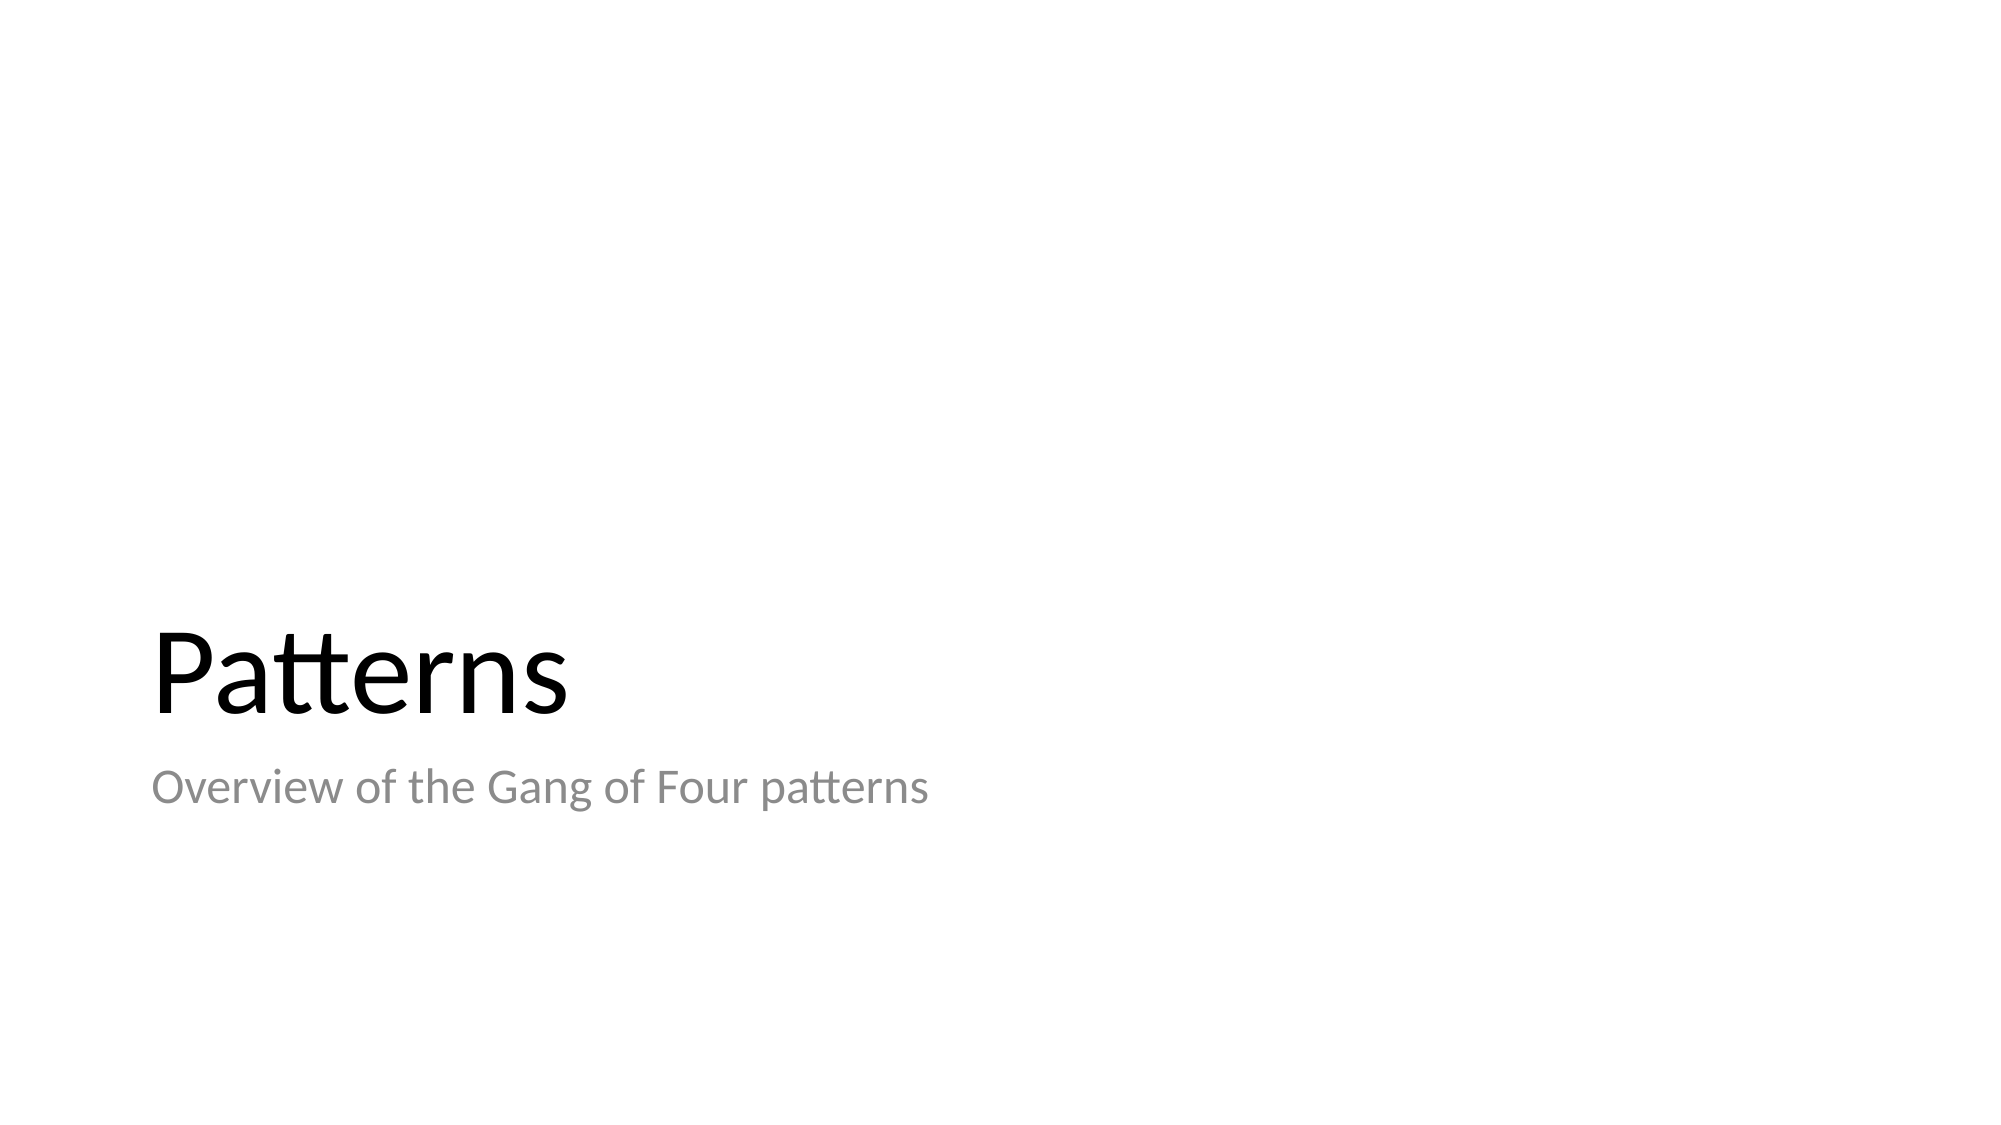

# Patterns
Overview of the Gang of Four patterns